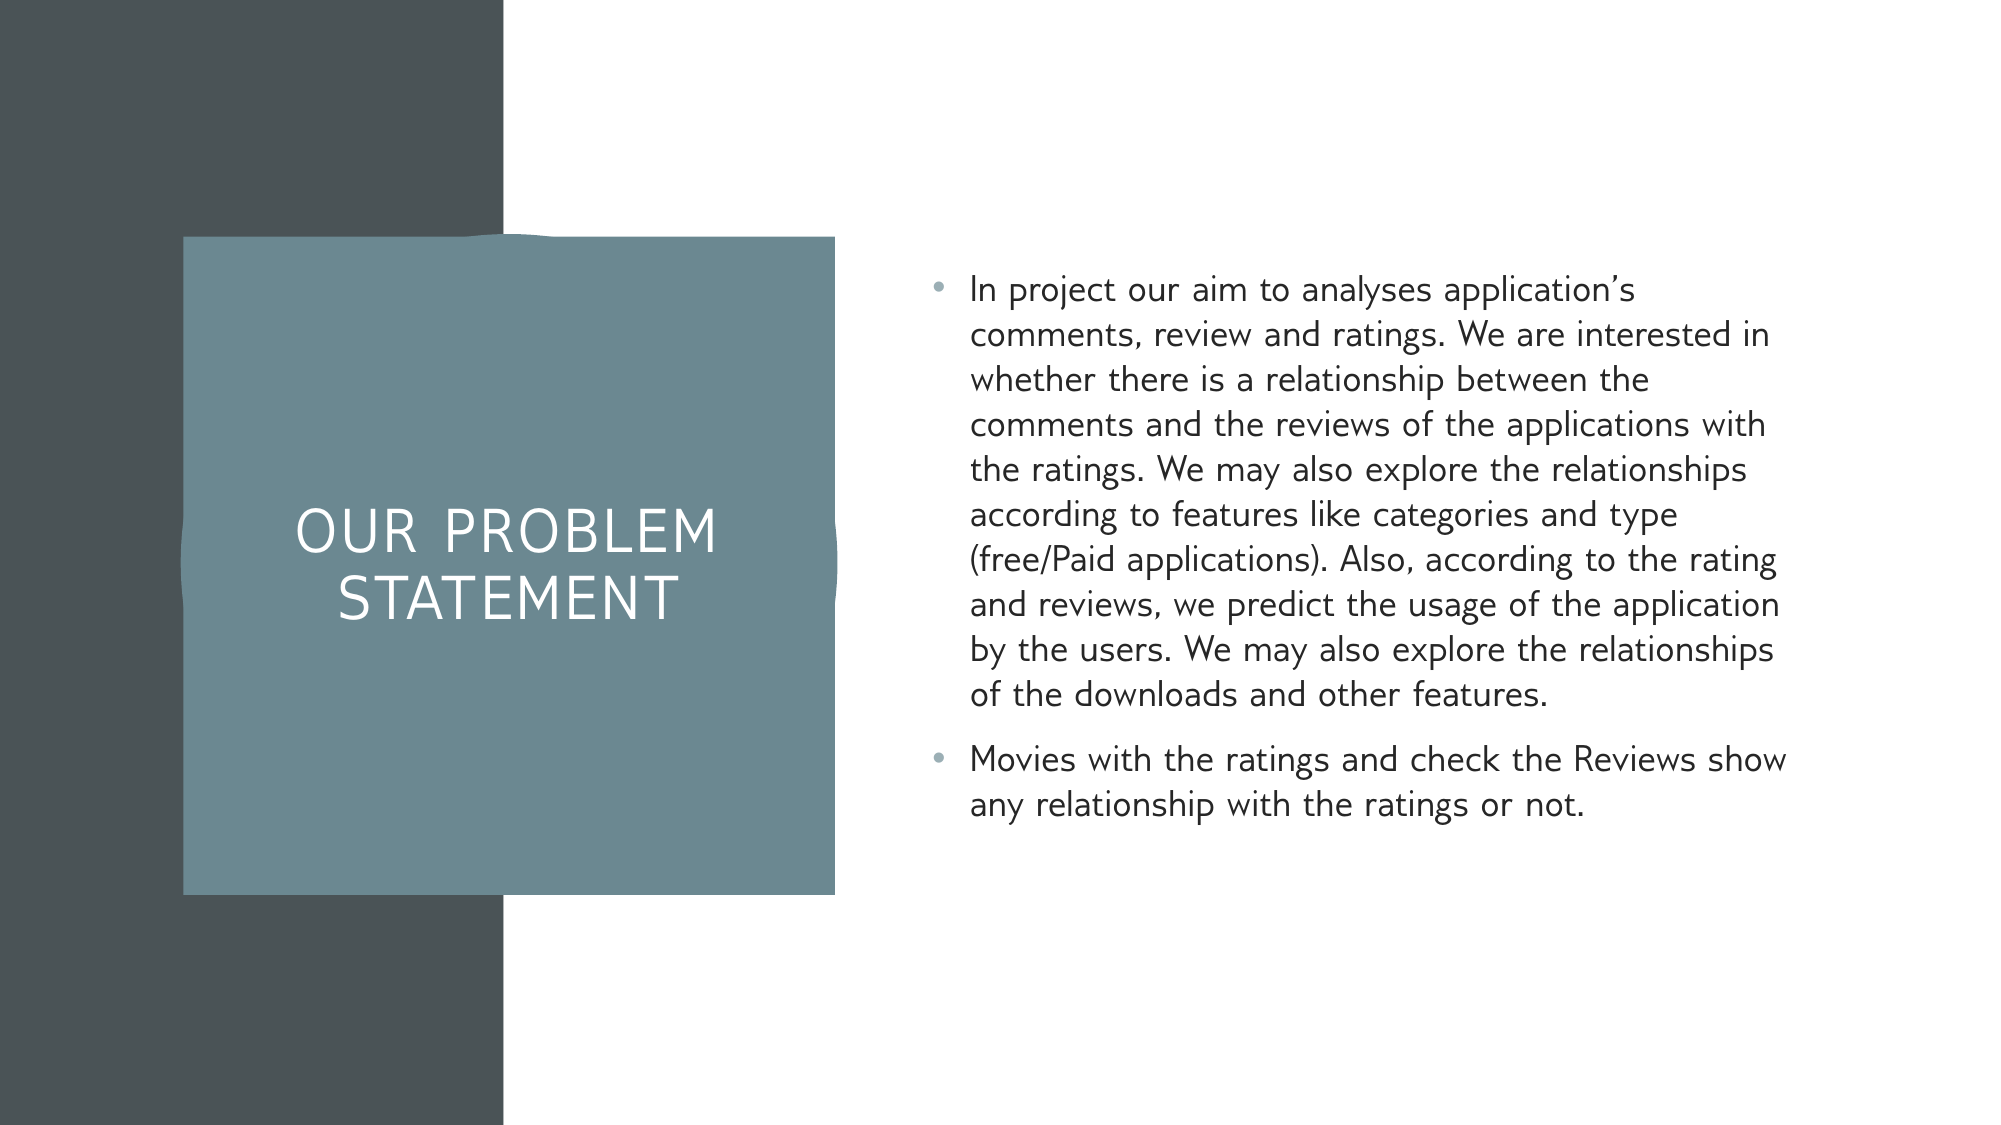

In project our aim to analyses application’s comments, review and ratings. We are interested in whether there is a relationship between the comments and the reviews of the applications with the ratings. We may also explore the relationships according to features like categories and type (free/Paid applications). Also, according to the rating and reviews, we predict the usage of the application by the users. We may also explore the relationships of the downloads and other features.
Movies with the ratings and check the Reviews show any relationship with the ratings or not.

# Our Problem statement